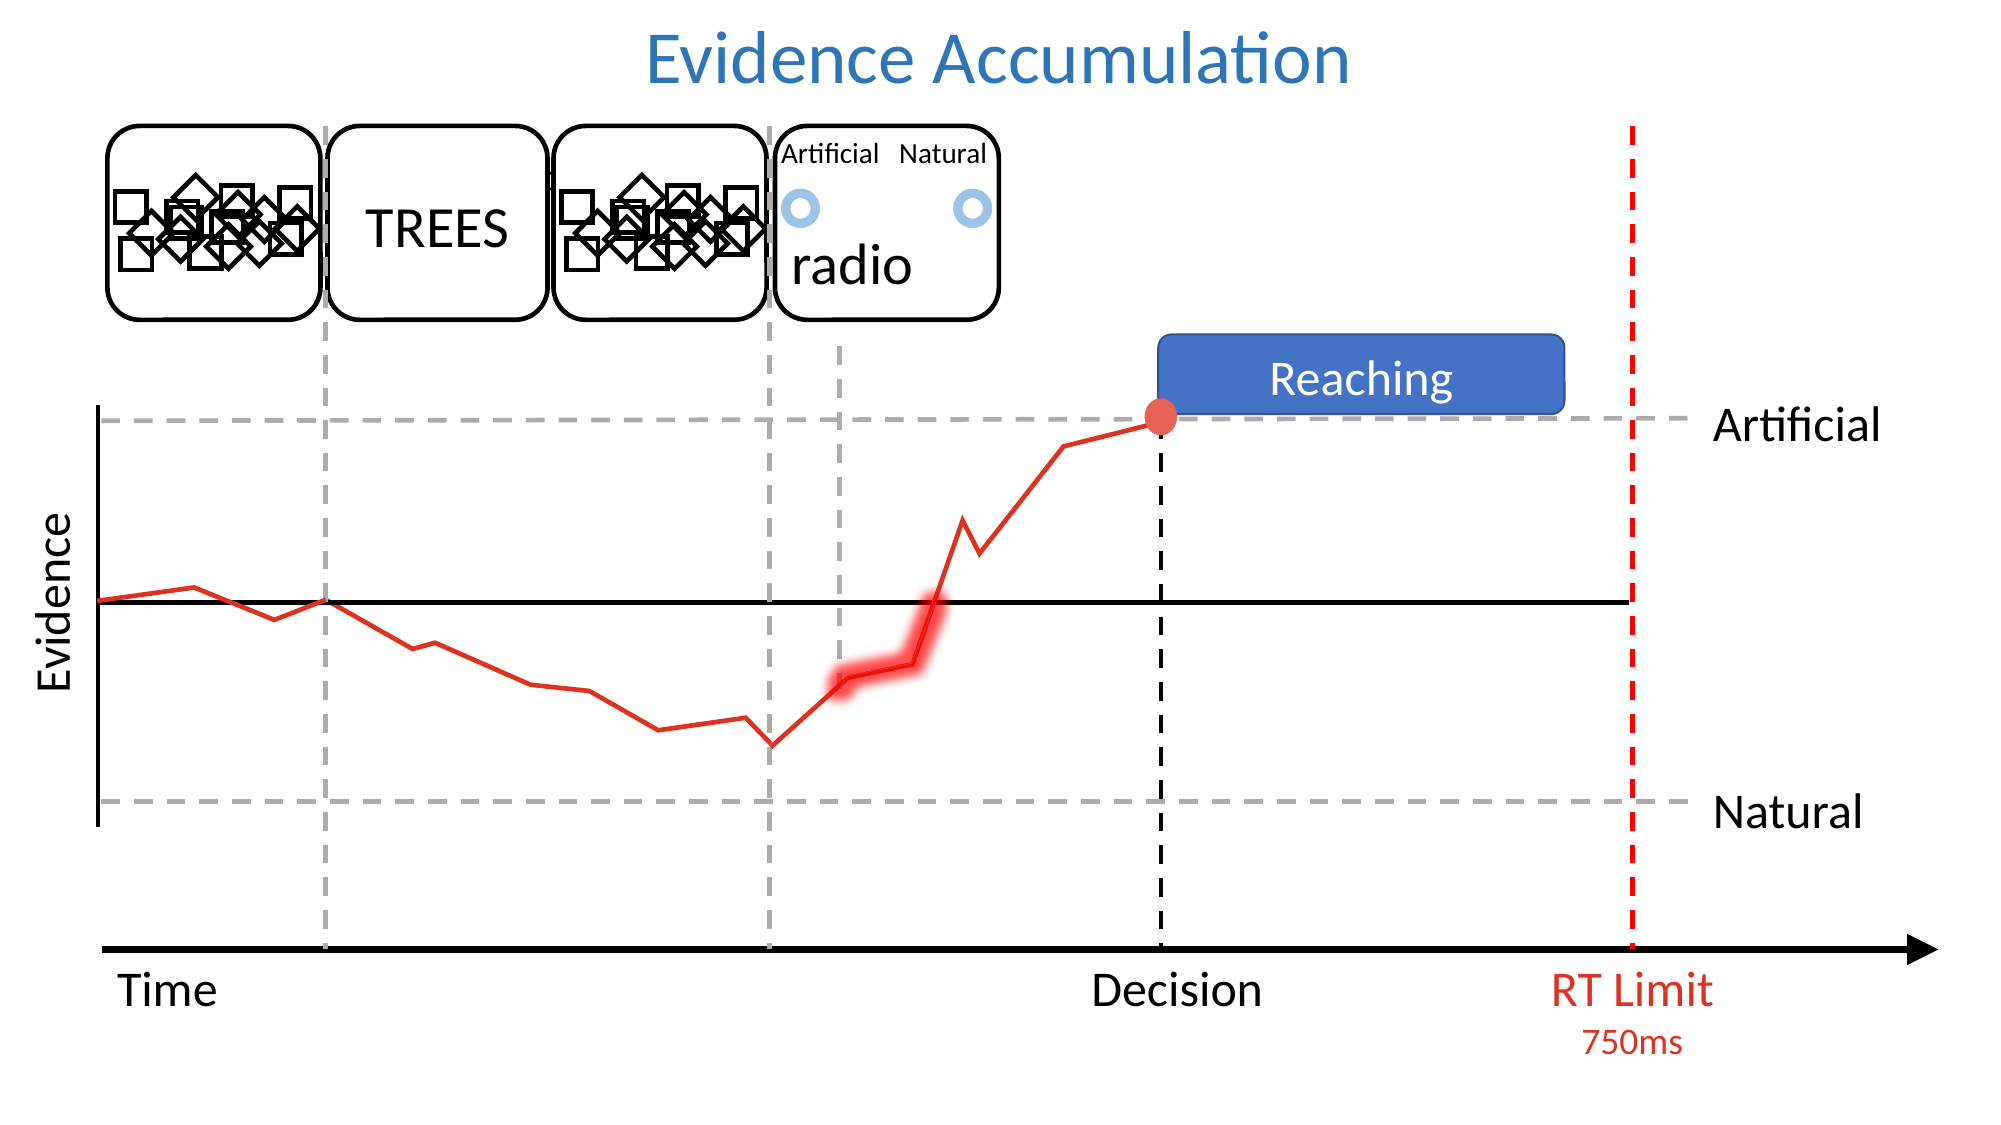

Evidence Accumulation

TREES

Artificial   Natural

radio
Long response time
Reaching
Artificial

Evidence

Natural
Time
Decision
RT Limit
750ms